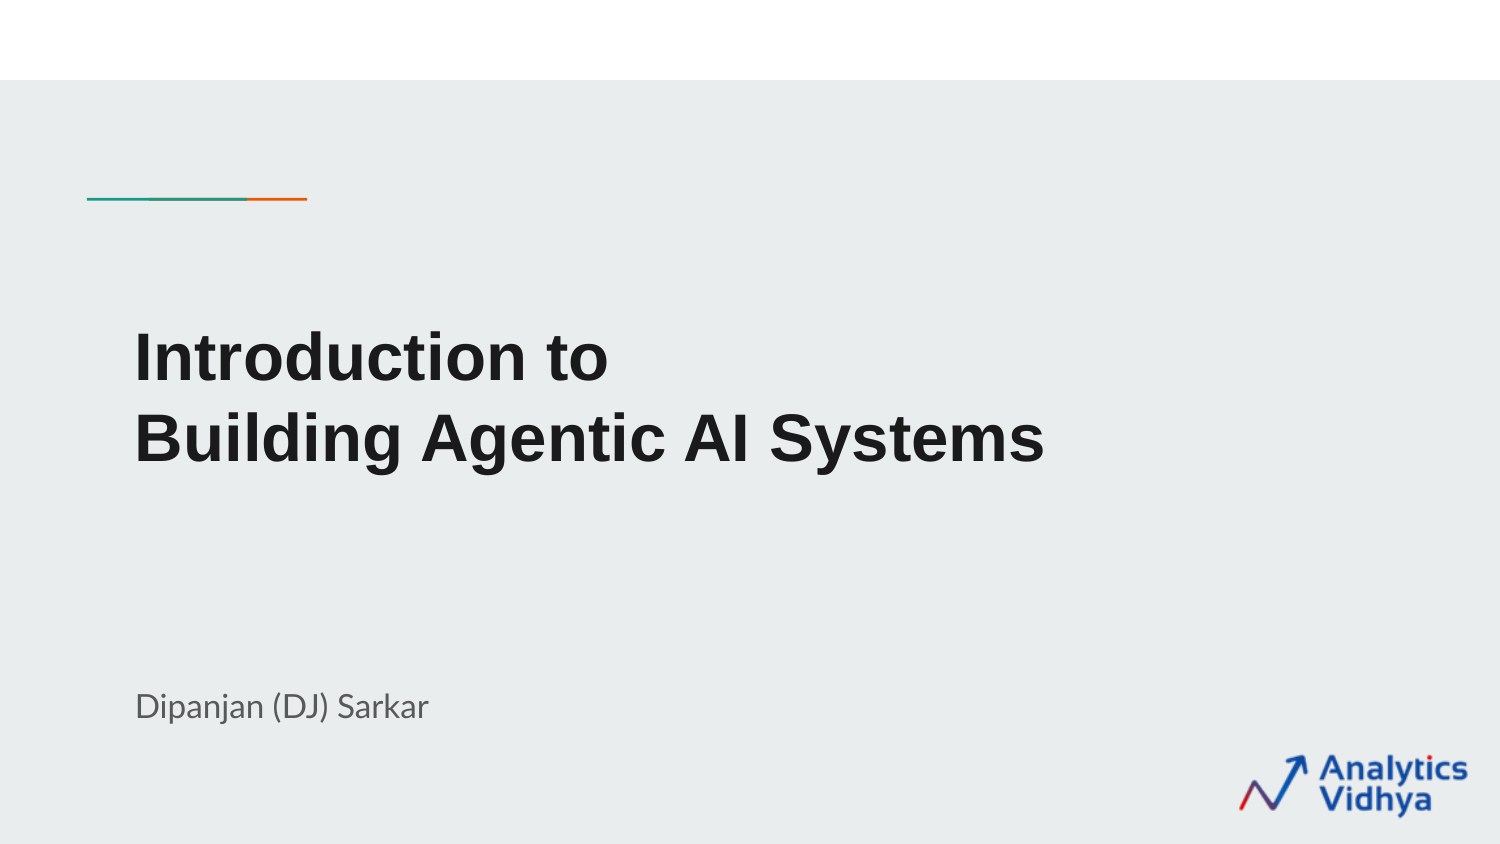

# Introduction to
Building Agentic AI Systems

Dipanjan (DJ) Sarkar